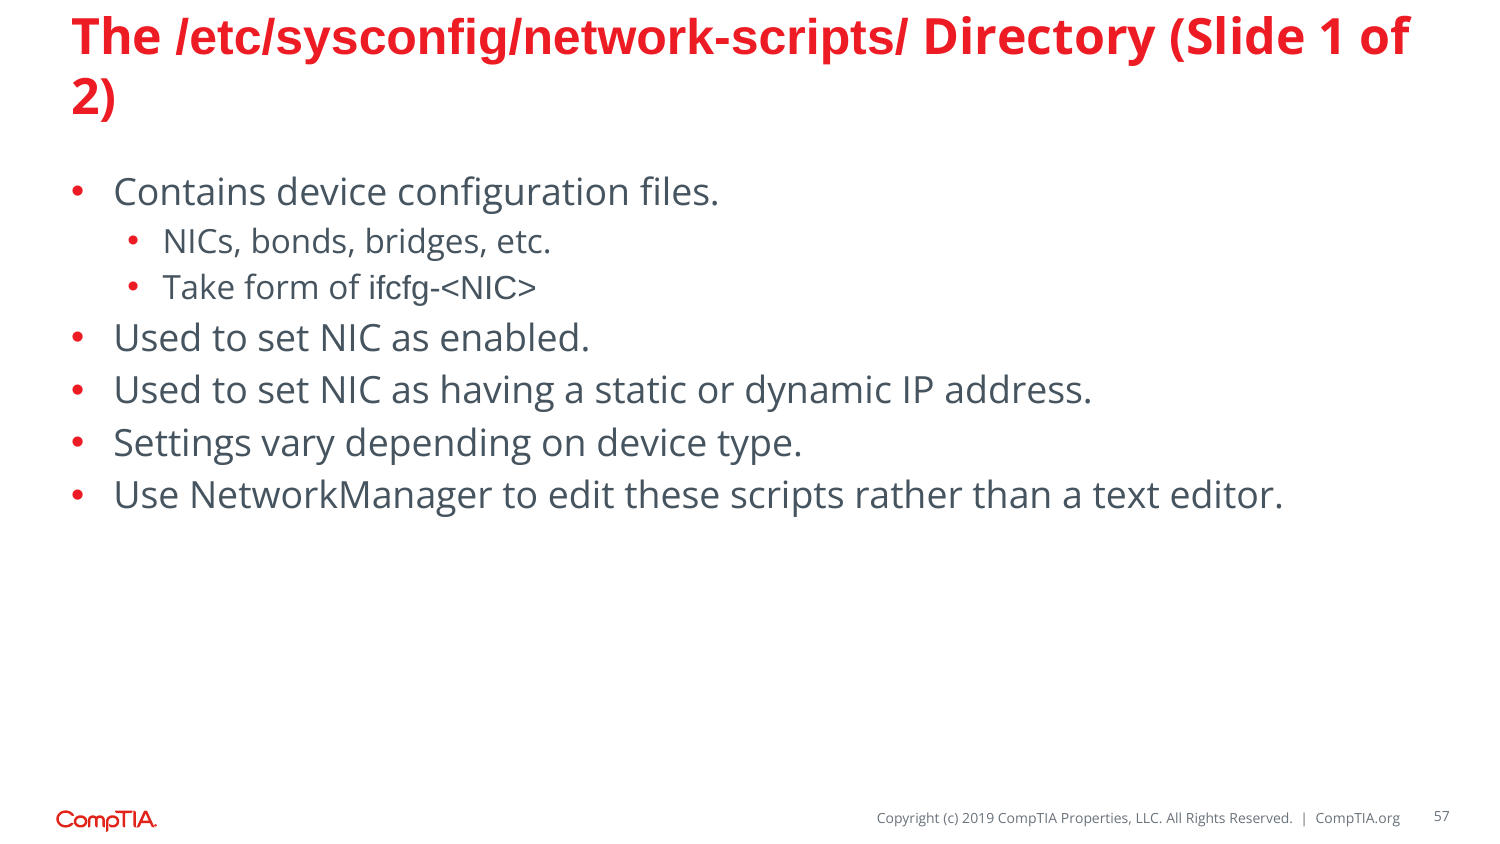

# The /etc/sysconfig/network-scripts/ Directory (Slide 1 of 2)
Contains device configuration files.
NICs, bonds, bridges, etc.
Take form of ifcfg-<NIC>
Used to set NIC as enabled.
Used to set NIC as having a static or dynamic IP address.
Settings vary depending on device type.
Use NetworkManager to edit these scripts rather than a text editor.
57